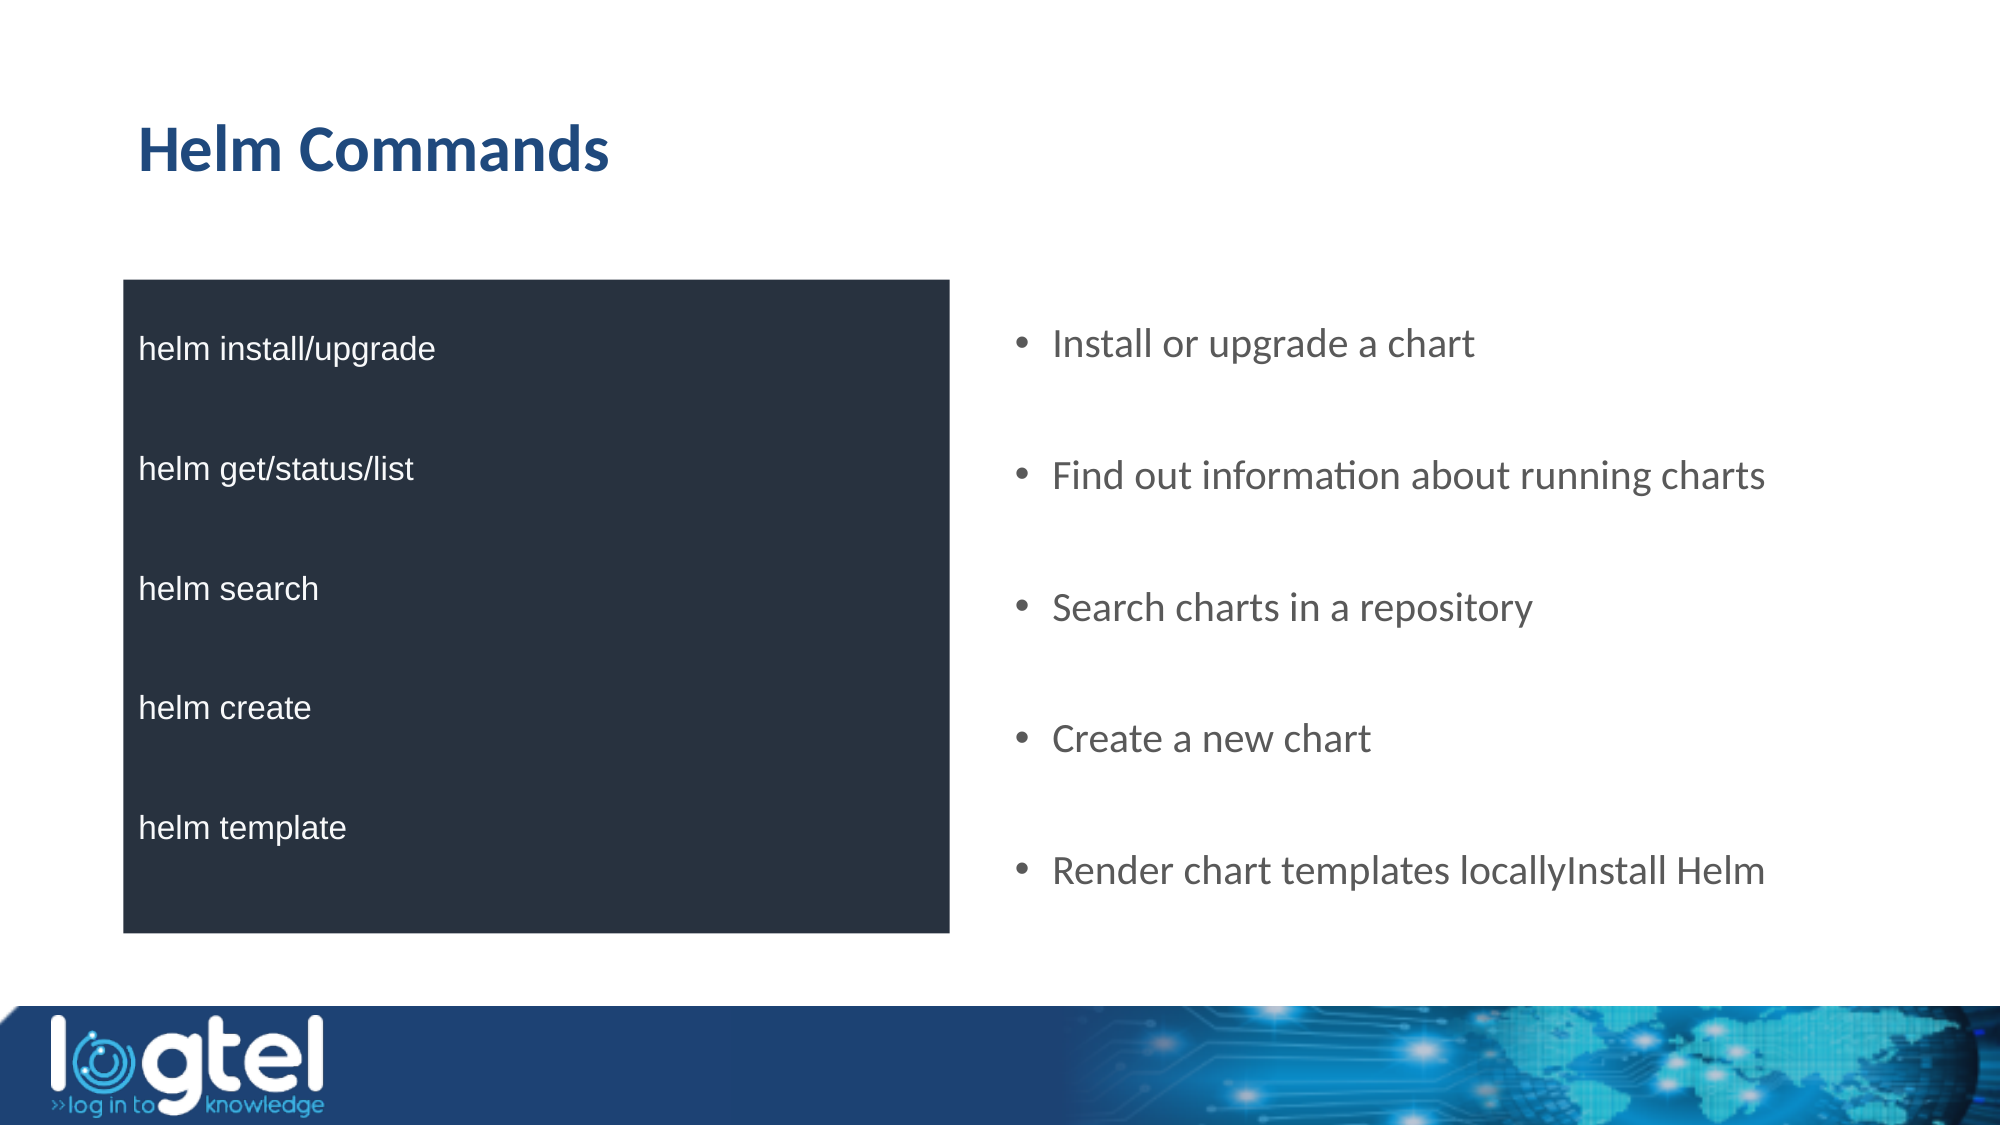

# Helm Commands

Install or upgrade a chart

Find out information about running charts

Search charts in a repository

Create a new chart

Render chart templates locallyInstall Helm

helm install/upgrade

helm get/status/list

helm search

helm create

helm template